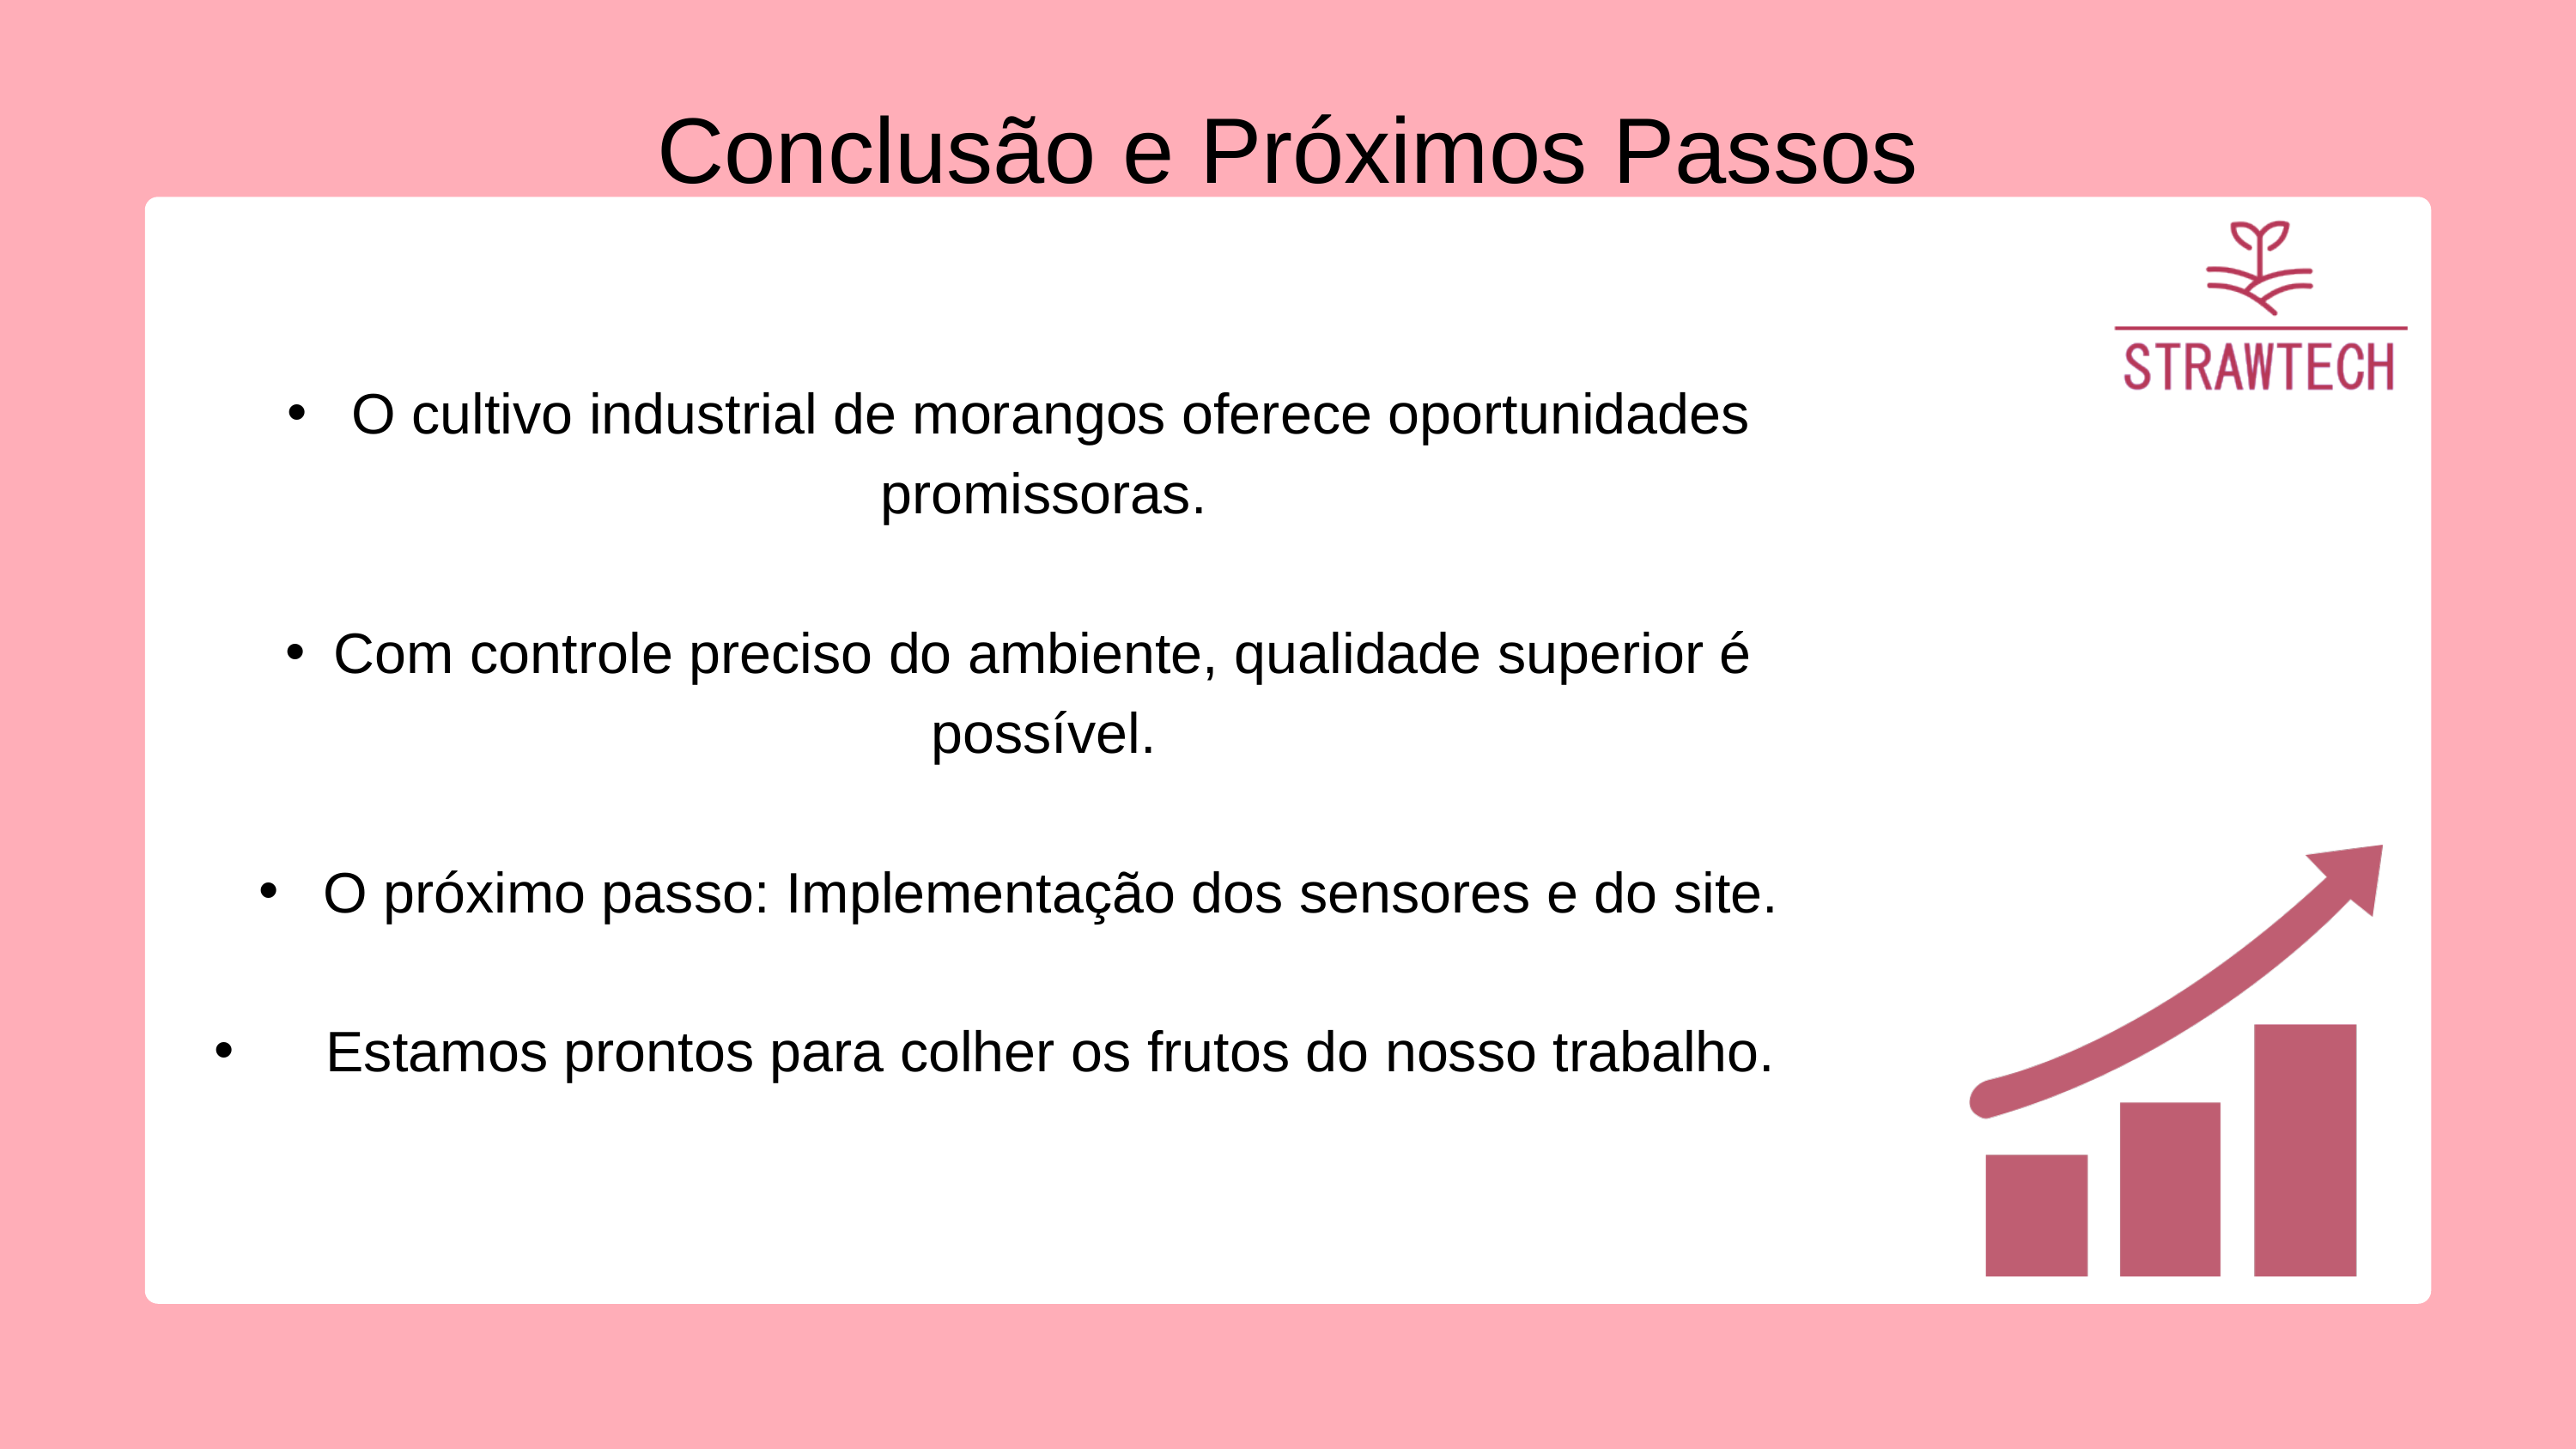

Conclusão e Próximos Passos

 O cultivo industrial de morangos oferece oportunidades promissoras.

Com controle preciso do ambiente, qualidade superior é possível.

 O próximo passo: Implementação dos sensores e do site.

    Estamos prontos para colher os frutos do nosso trabalho.